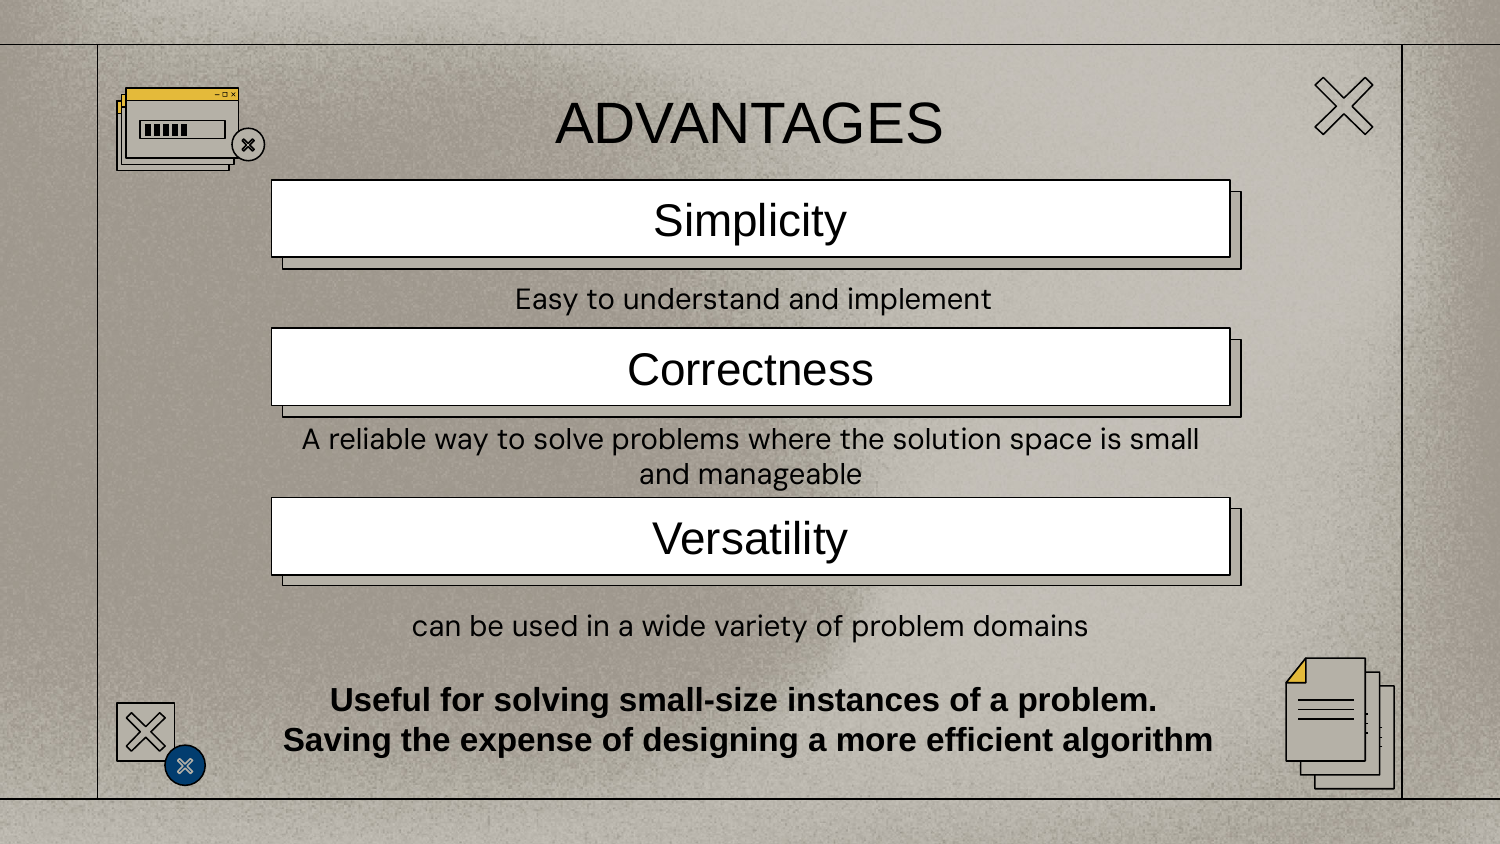

# ADVANTAGES

Simplicity

 Easy to understand and implement
Correctness

A reliable way to solve problems where the solution space is small and manageable
Versatility

can be used in a wide variety of problem domains

Useful for solving small-size instances of a problem.
Saving the expense of designing a more efficient algorithm